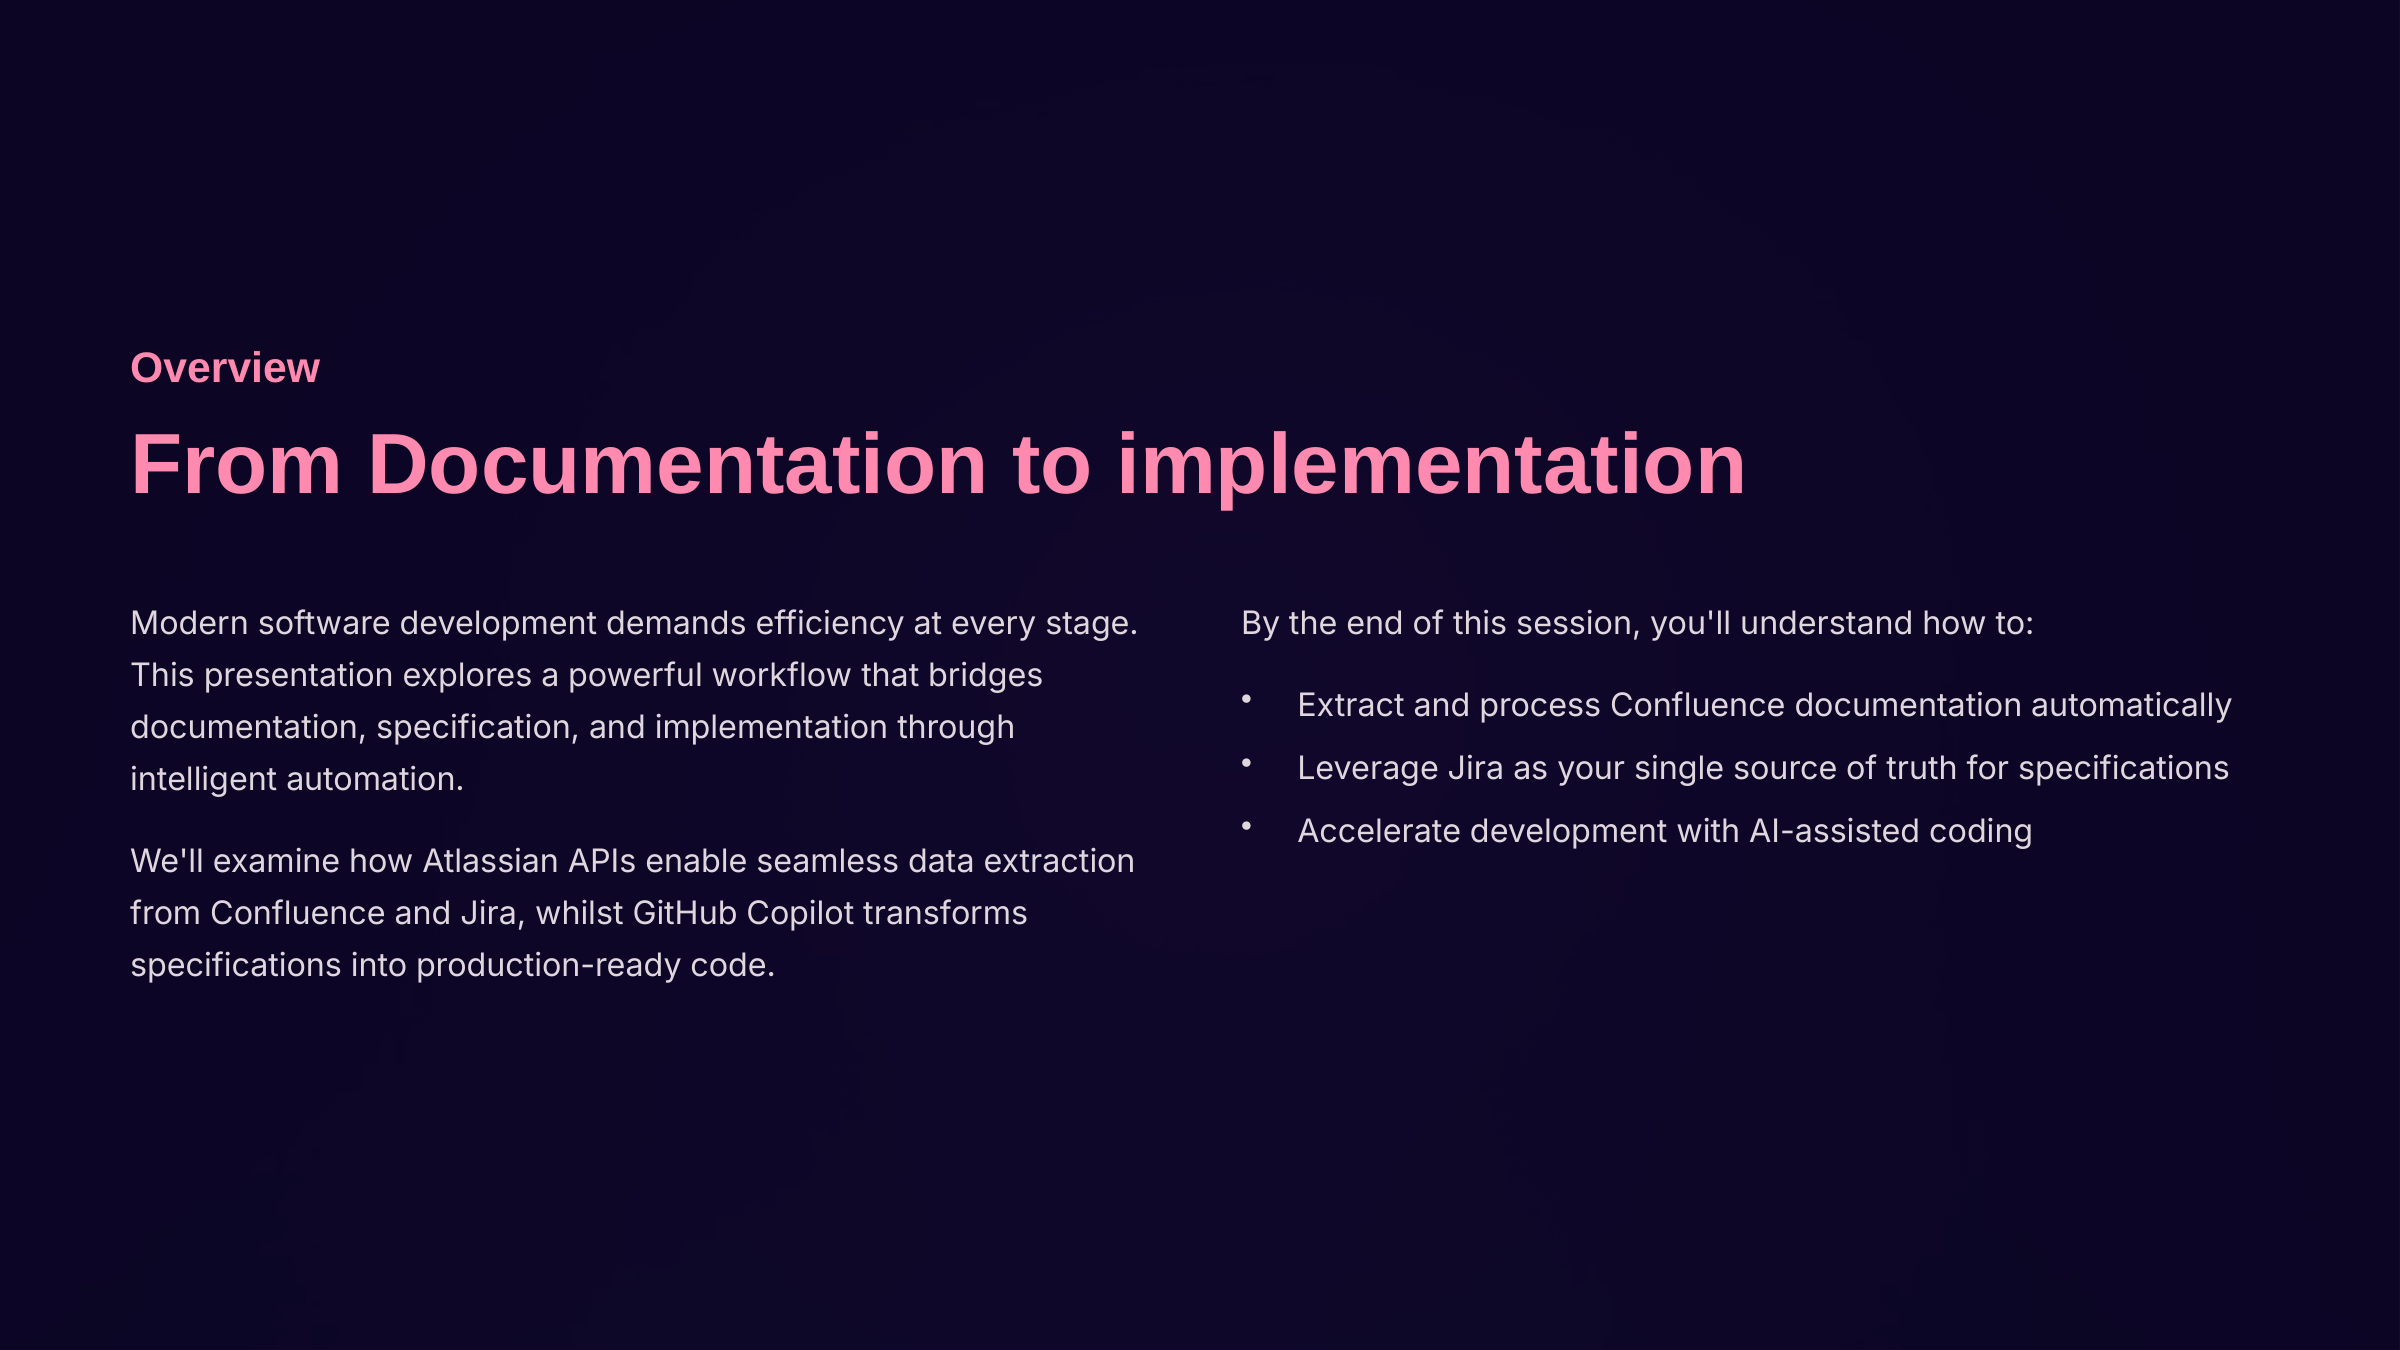

Overview
From Documentation to implementation
Modern software development demands efficiency at every stage. This presentation explores a powerful workflow that bridges documentation, specification, and implementation through intelligent automation.
By the end of this session, you'll understand how to:
Extract and process Confluence documentation automatically
Leverage Jira as your single source of truth for specifications
Accelerate development with AI-assisted coding
We'll examine how Atlassian APIs enable seamless data extraction from Confluence and Jira, whilst GitHub Copilot transforms specifications into production-ready code.